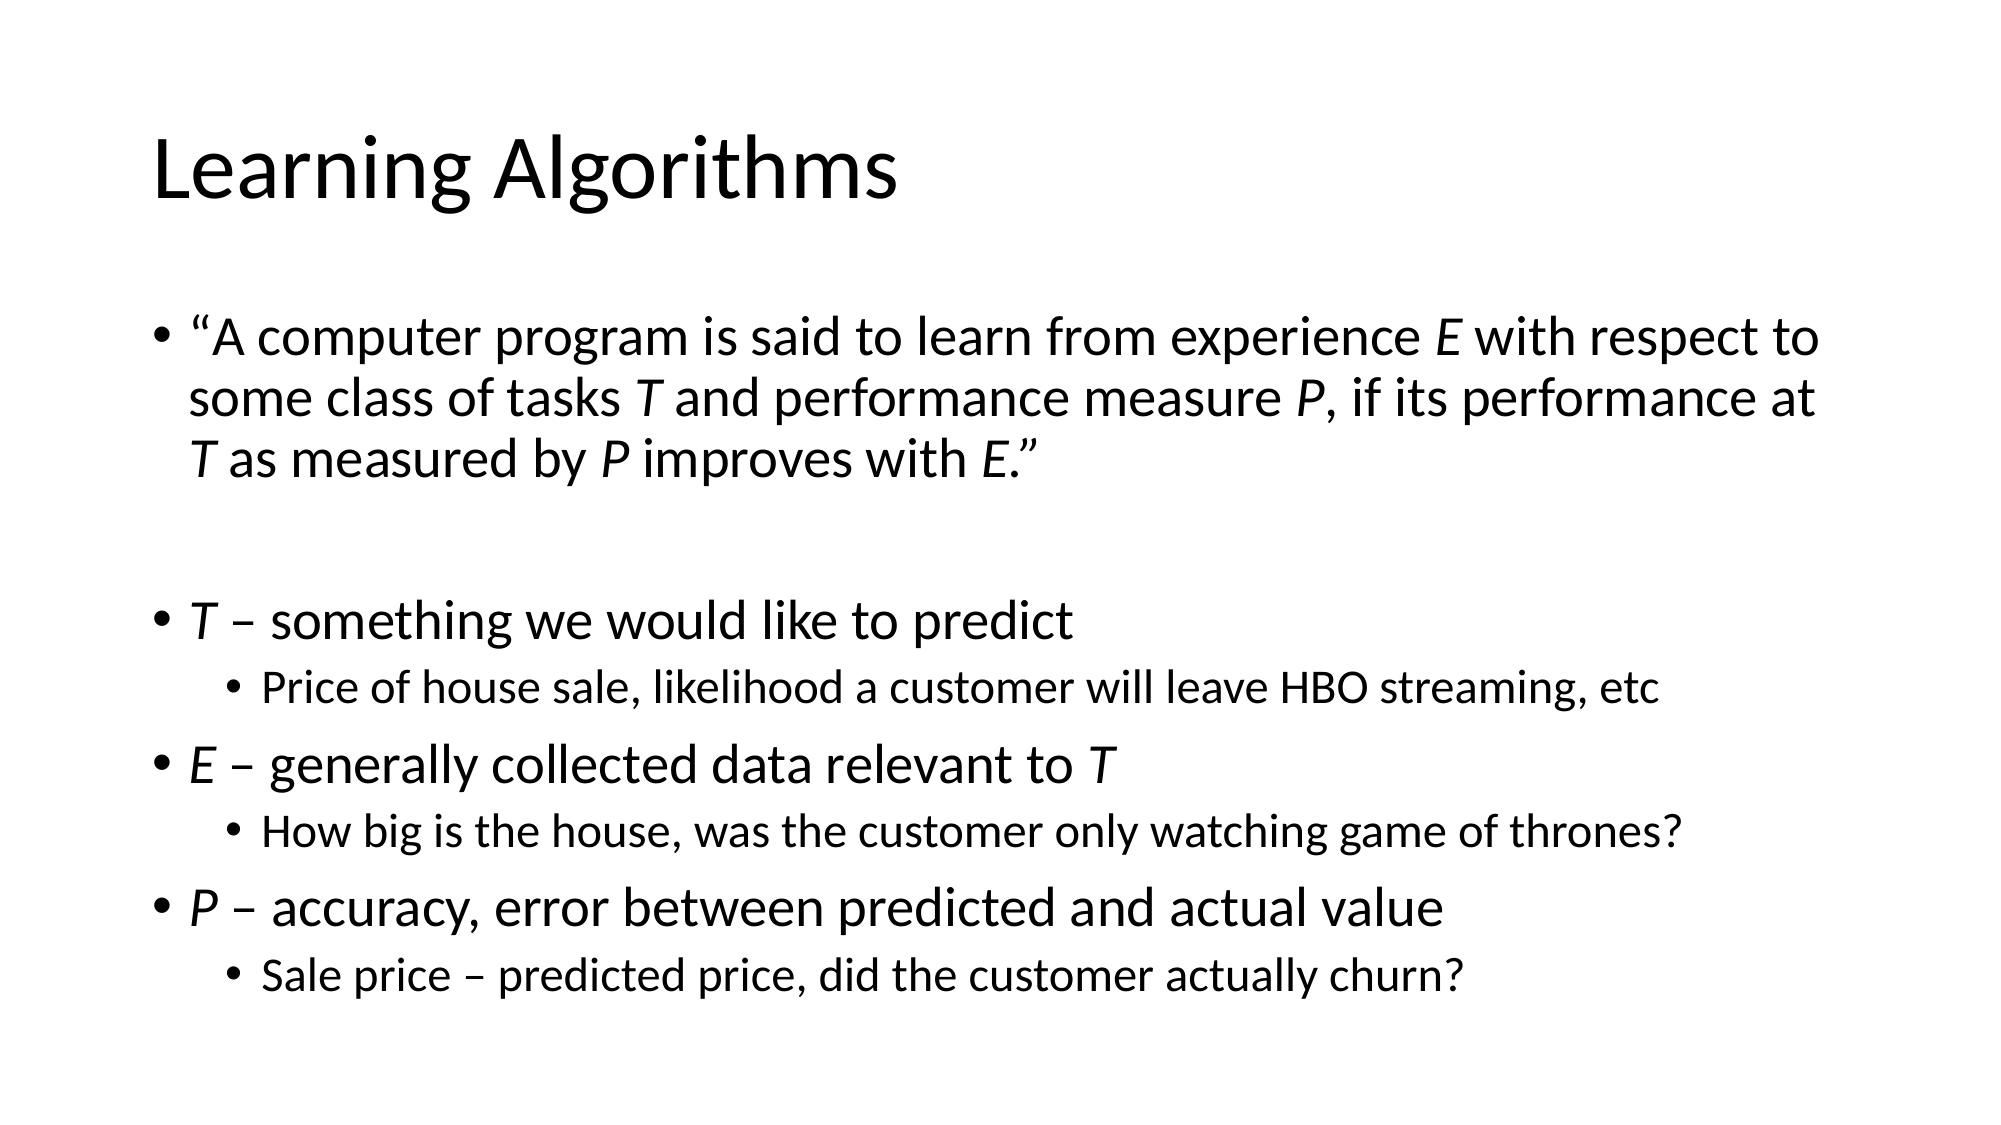

# Learning Algorithms
“A computer program is said to learn from experience E with respect to some class of tasks T and performance measure P, if its performance at T as measured by P improves with E.”

T – something we would like to predict
Price of house sale, likelihood a customer will leave HBO streaming, etc
E – generally collected data relevant to T
How big is the house, was the customer only watching game of thrones?
P – accuracy, error between predicted and actual value
Sale price – predicted price, did the customer actually churn?